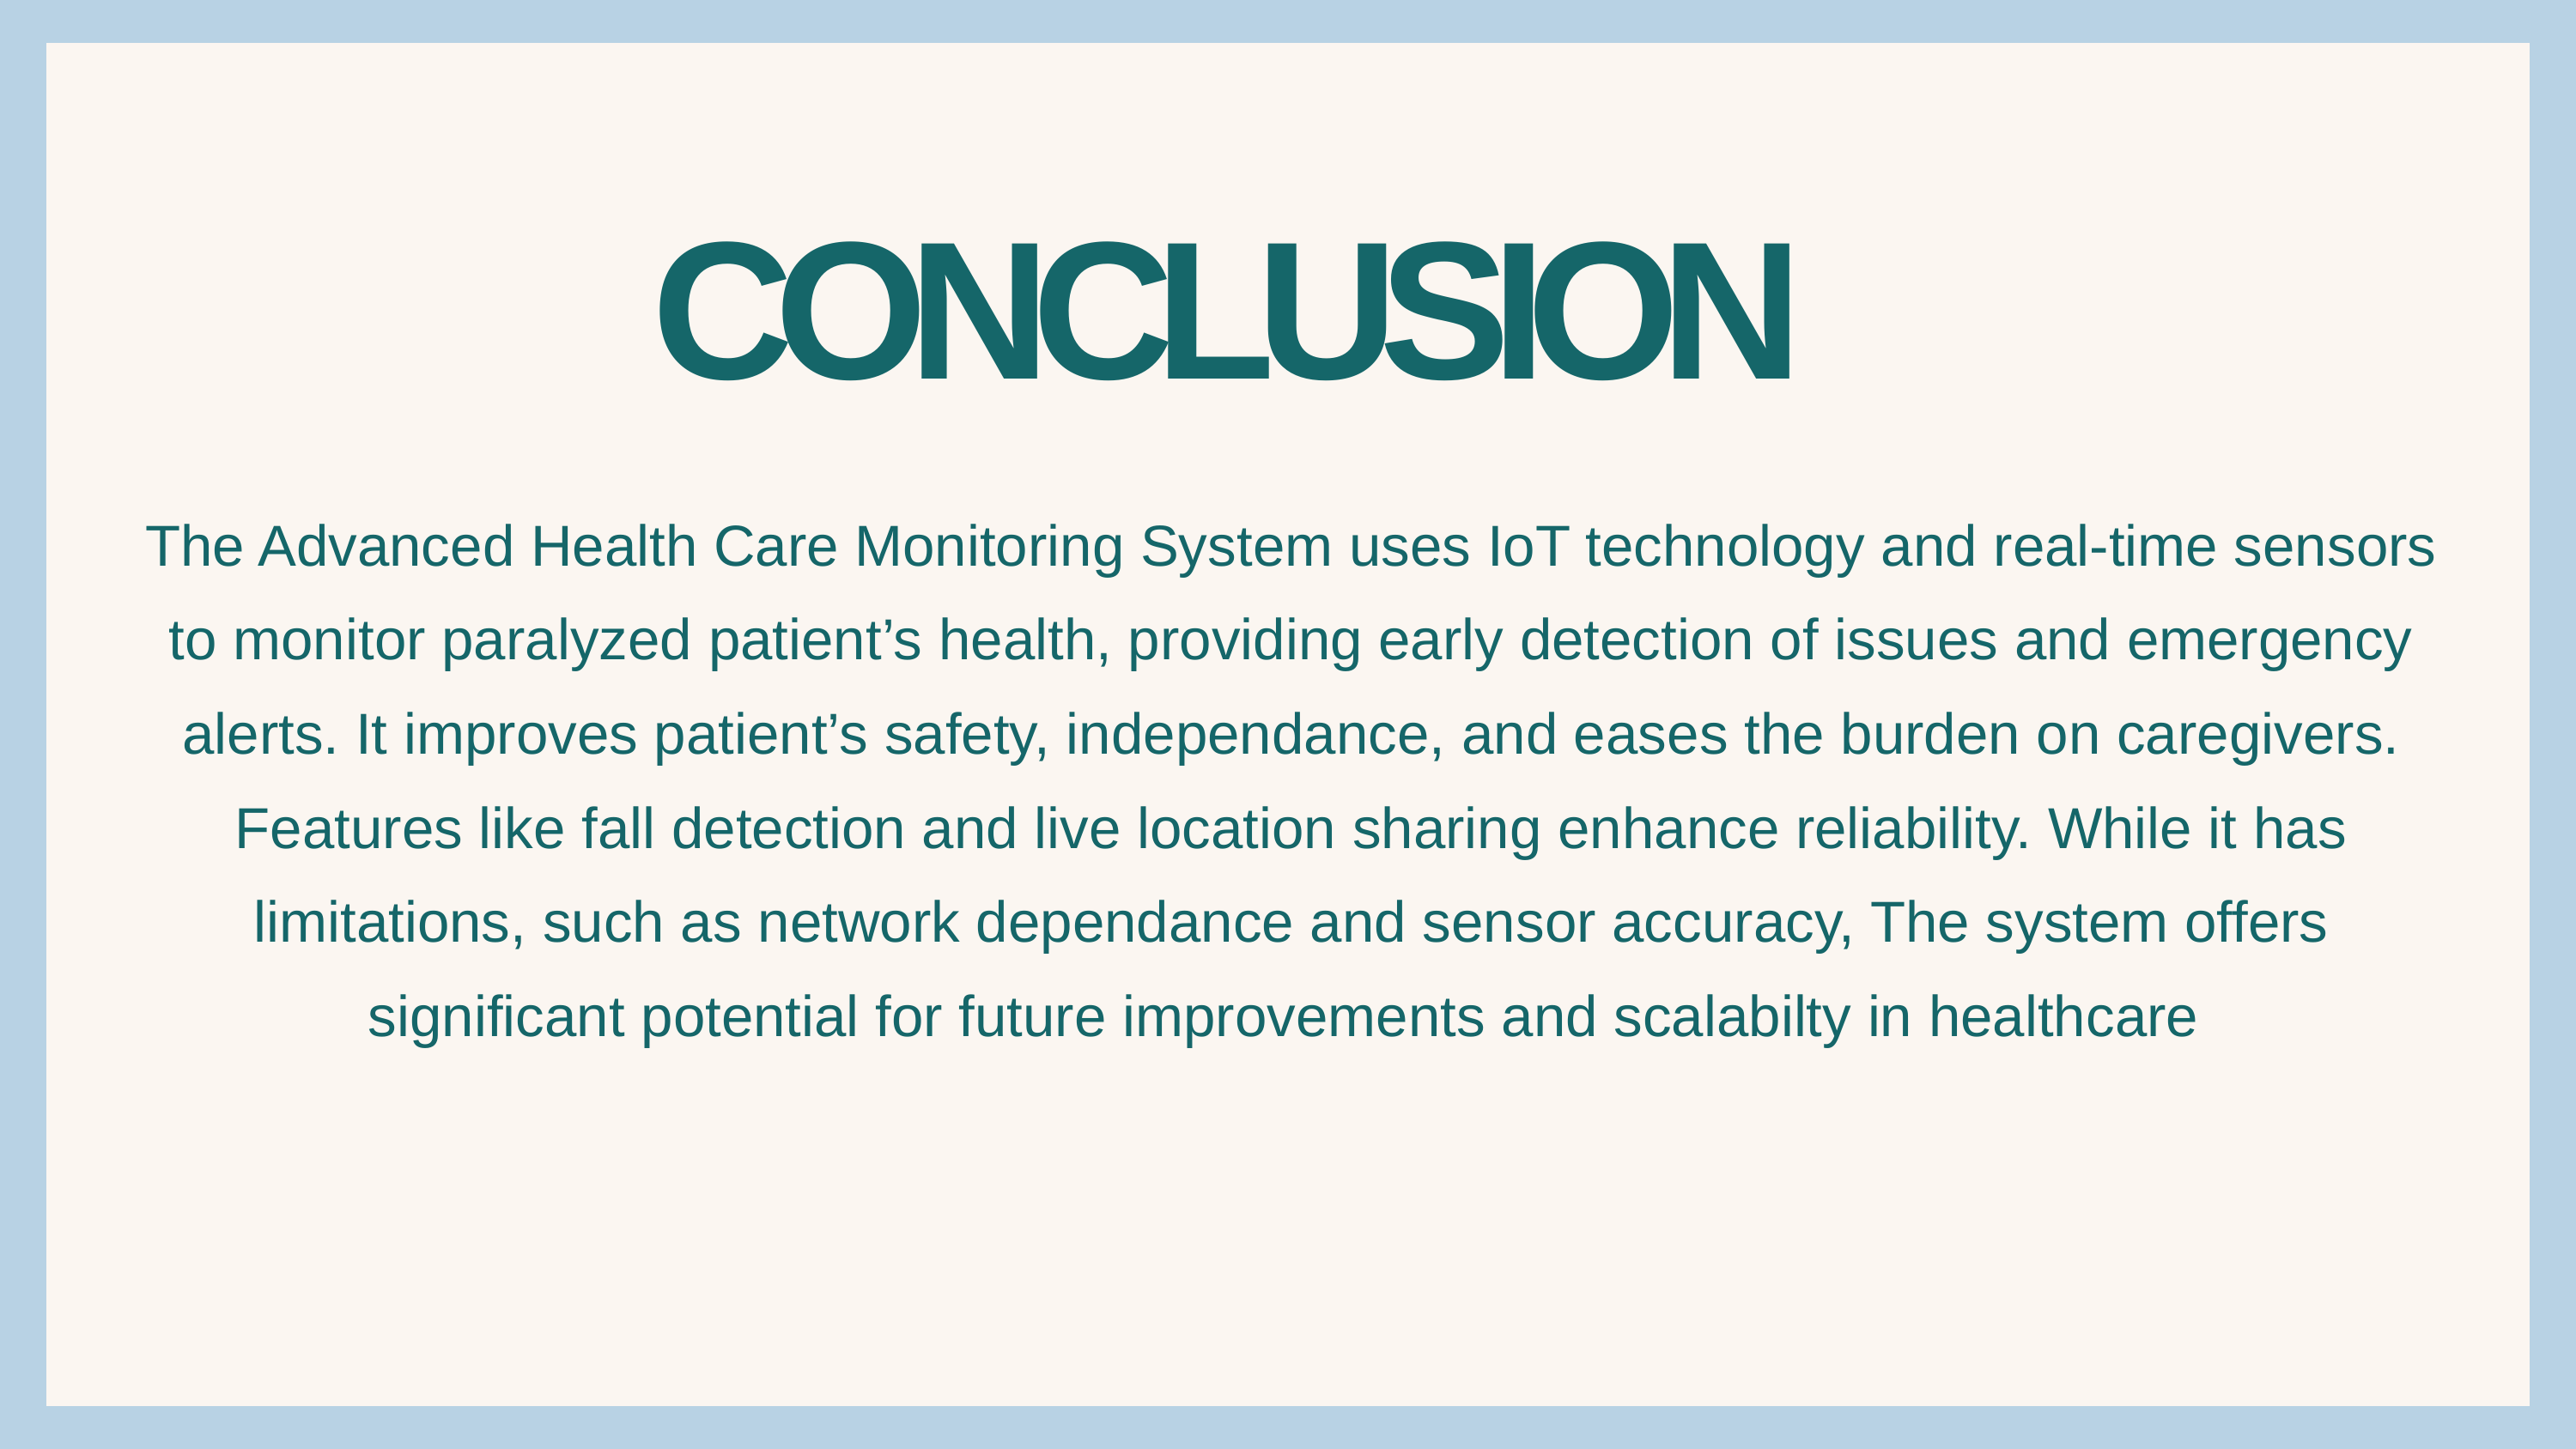

CONCLUSION
The Advanced Health Care Monitoring System uses IoT technology and real-time sensors to monitor paralyzed patient’s health, providing early detection of issues and emergency alerts. It improves patient’s safety, independance, and eases the burden on caregivers. Features like fall detection and live location sharing enhance reliability. While it has limitations, such as network dependance and sensor accuracy, The system offers significant potential for future improvements and scalabilty in healthcare